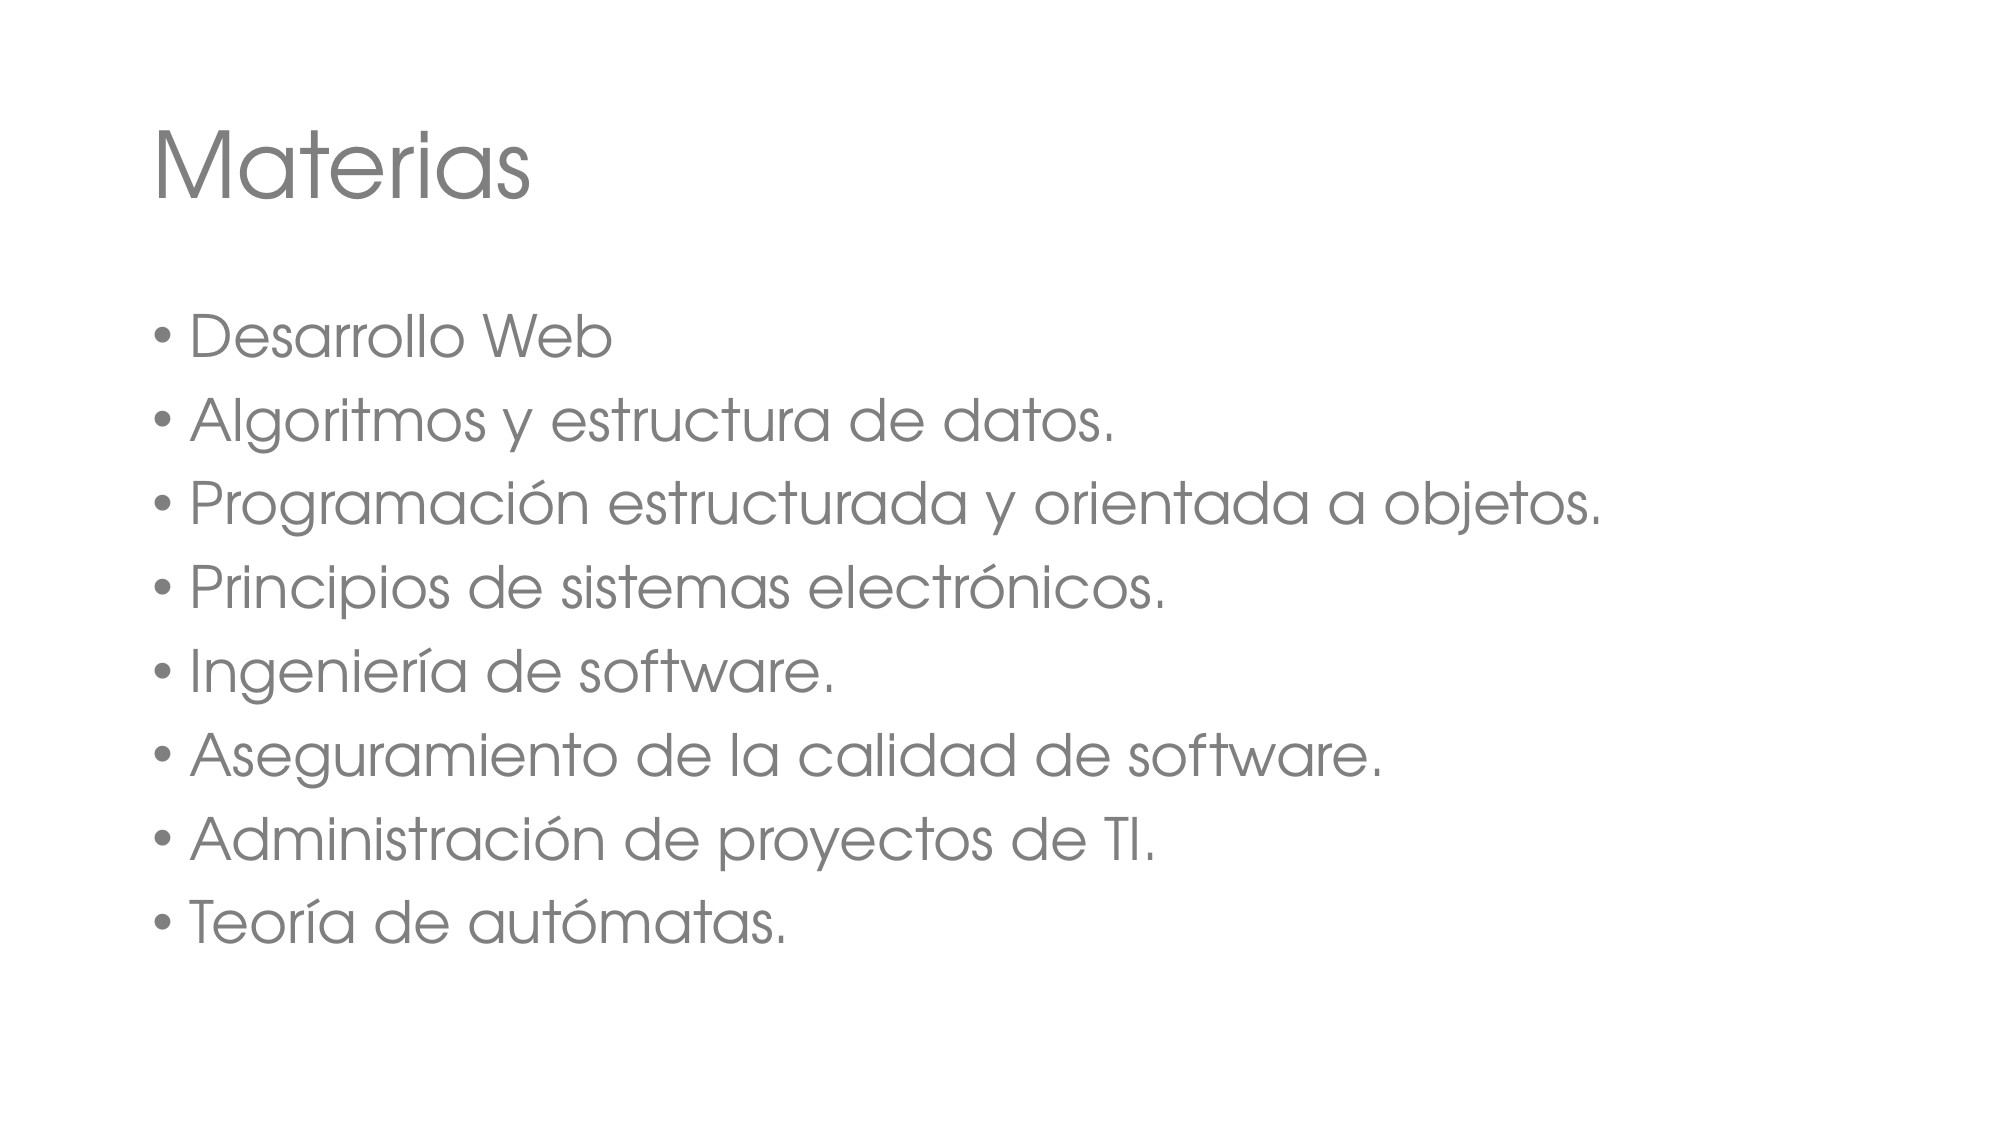

# Materias
Desarrollo Web
Algoritmos y estructura de datos.
Programación estructurada y orientada a objetos.
Principios de sistemas electrónicos.
Ingeniería de software.
Aseguramiento de la calidad de software.
Administración de proyectos de TI.
Teoría de autómatas.